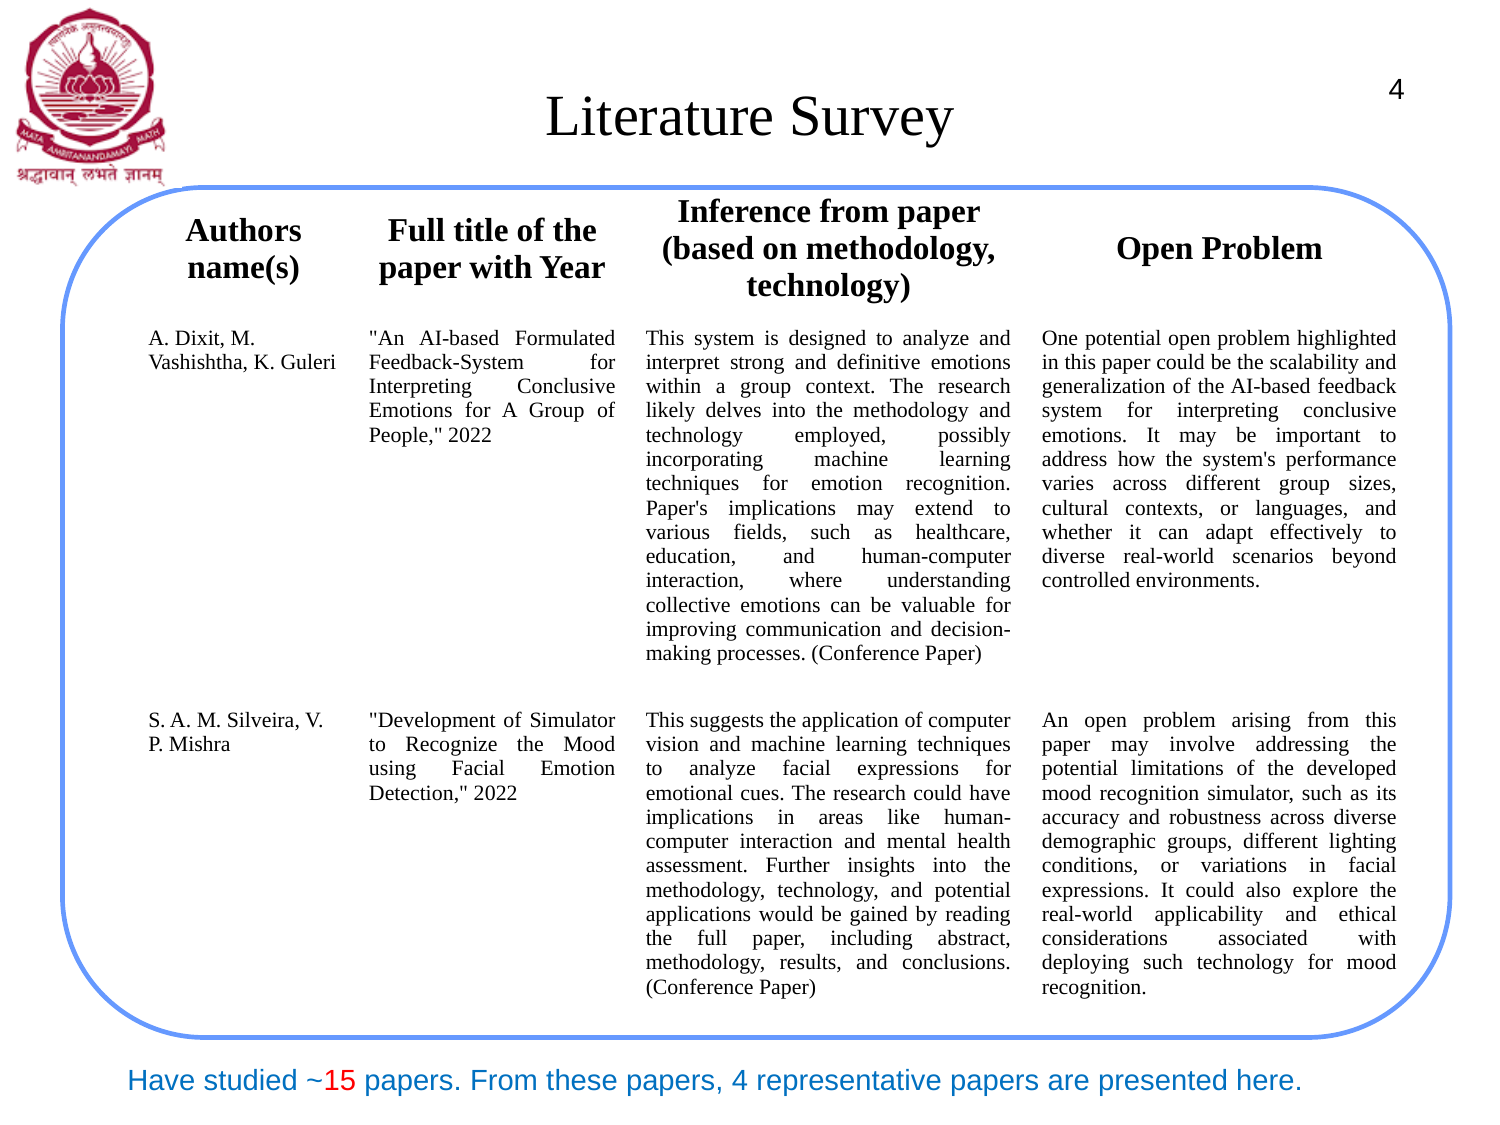

# Literature Survey
4
| Authors name(s) | Full title of the paper with Year | Inference from paper (based on methodology, technology) | Open Problem |
| --- | --- | --- | --- |
| A. Dixit, M. Vashishtha, K. Guleri | "An AI-based Formulated Feedback-System for Interpreting Conclusive Emotions for A Group of People," 2022 | This system is designed to analyze and interpret strong and definitive emotions within a group context. The research likely delves into the methodology and technology employed, possibly incorporating machine learning techniques for emotion recognition. Paper's implications may extend to various fields, such as healthcare, education, and human-computer interaction, where understanding collective emotions can be valuable for improving communication and decision-making processes. (Conference Paper) | One potential open problem highlighted in this paper could be the scalability and generalization of the AI-based feedback system for interpreting conclusive emotions. It may be important to address how the system's performance varies across different group sizes, cultural contexts, or languages, and whether it can adapt effectively to diverse real-world scenarios beyond controlled environments. |
| S. A. M. Silveira, V. P. Mishra | "Development of Simulator to Recognize the Mood using Facial Emotion Detection," 2022 | This suggests the application of computer vision and machine learning techniques to analyze facial expressions for emotional cues. The research could have implications in areas like human-computer interaction and mental health assessment. Further insights into the methodology, technology, and potential applications would be gained by reading the full paper, including abstract, methodology, results, and conclusions.(Conference Paper) | An open problem arising from this paper may involve addressing the potential limitations of the developed mood recognition simulator, such as its accuracy and robustness across diverse demographic groups, different lighting conditions, or variations in facial expressions. It could also explore the real-world applicability and ethical considerations associated with deploying such technology for mood recognition. |

Have studied ~15 papers. From these papers, 4 representative papers are presented here.